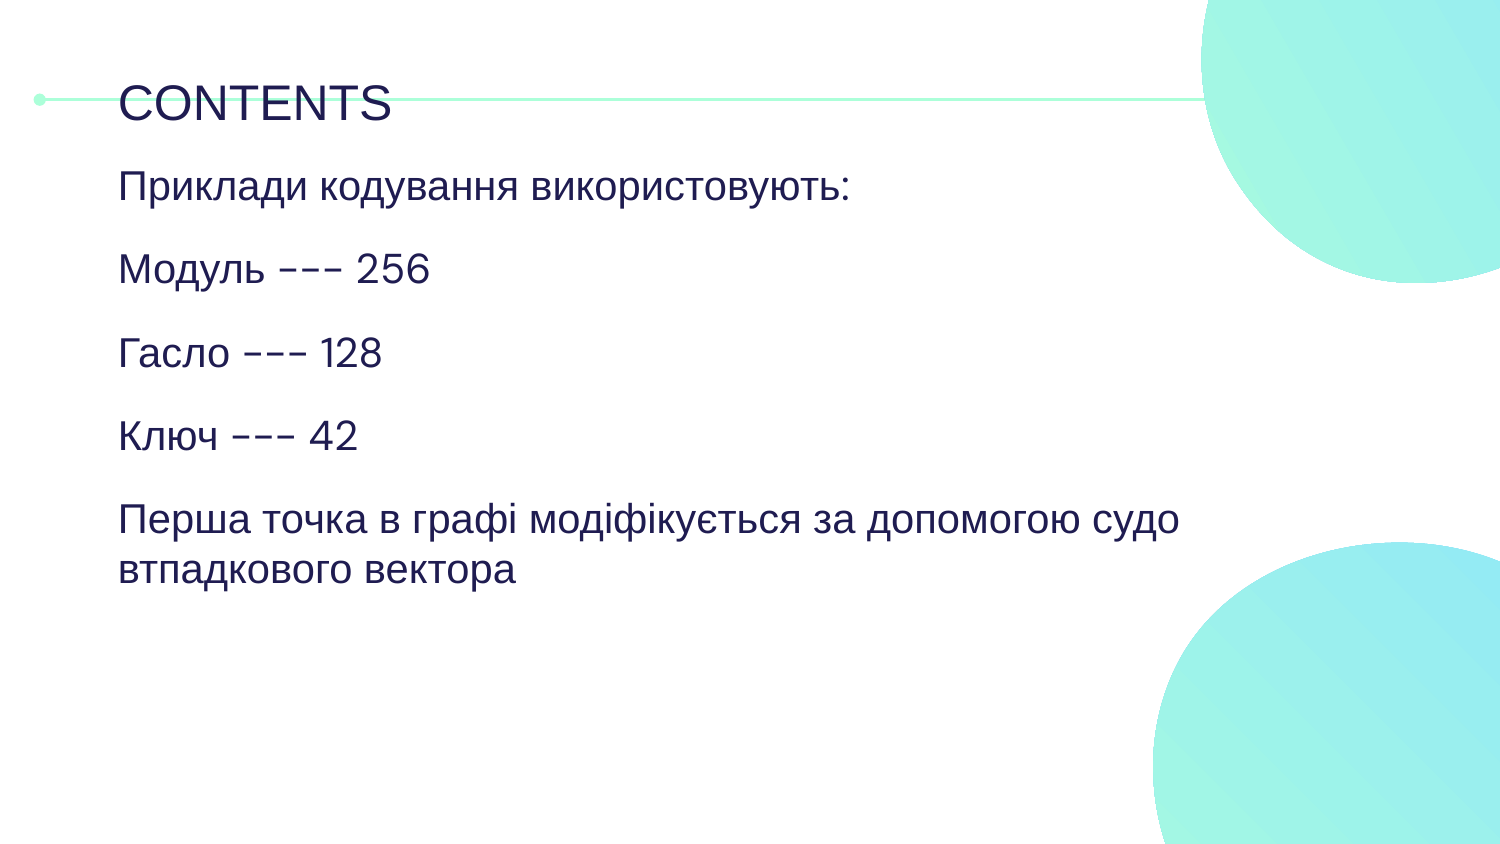

# CONTENTS
Приклади кодування використовують:
Модуль --- 256
Гасло --- 128
Ключ --- 42
Перша точка в графі модіфікується за допомогою судо втпадкового вектора